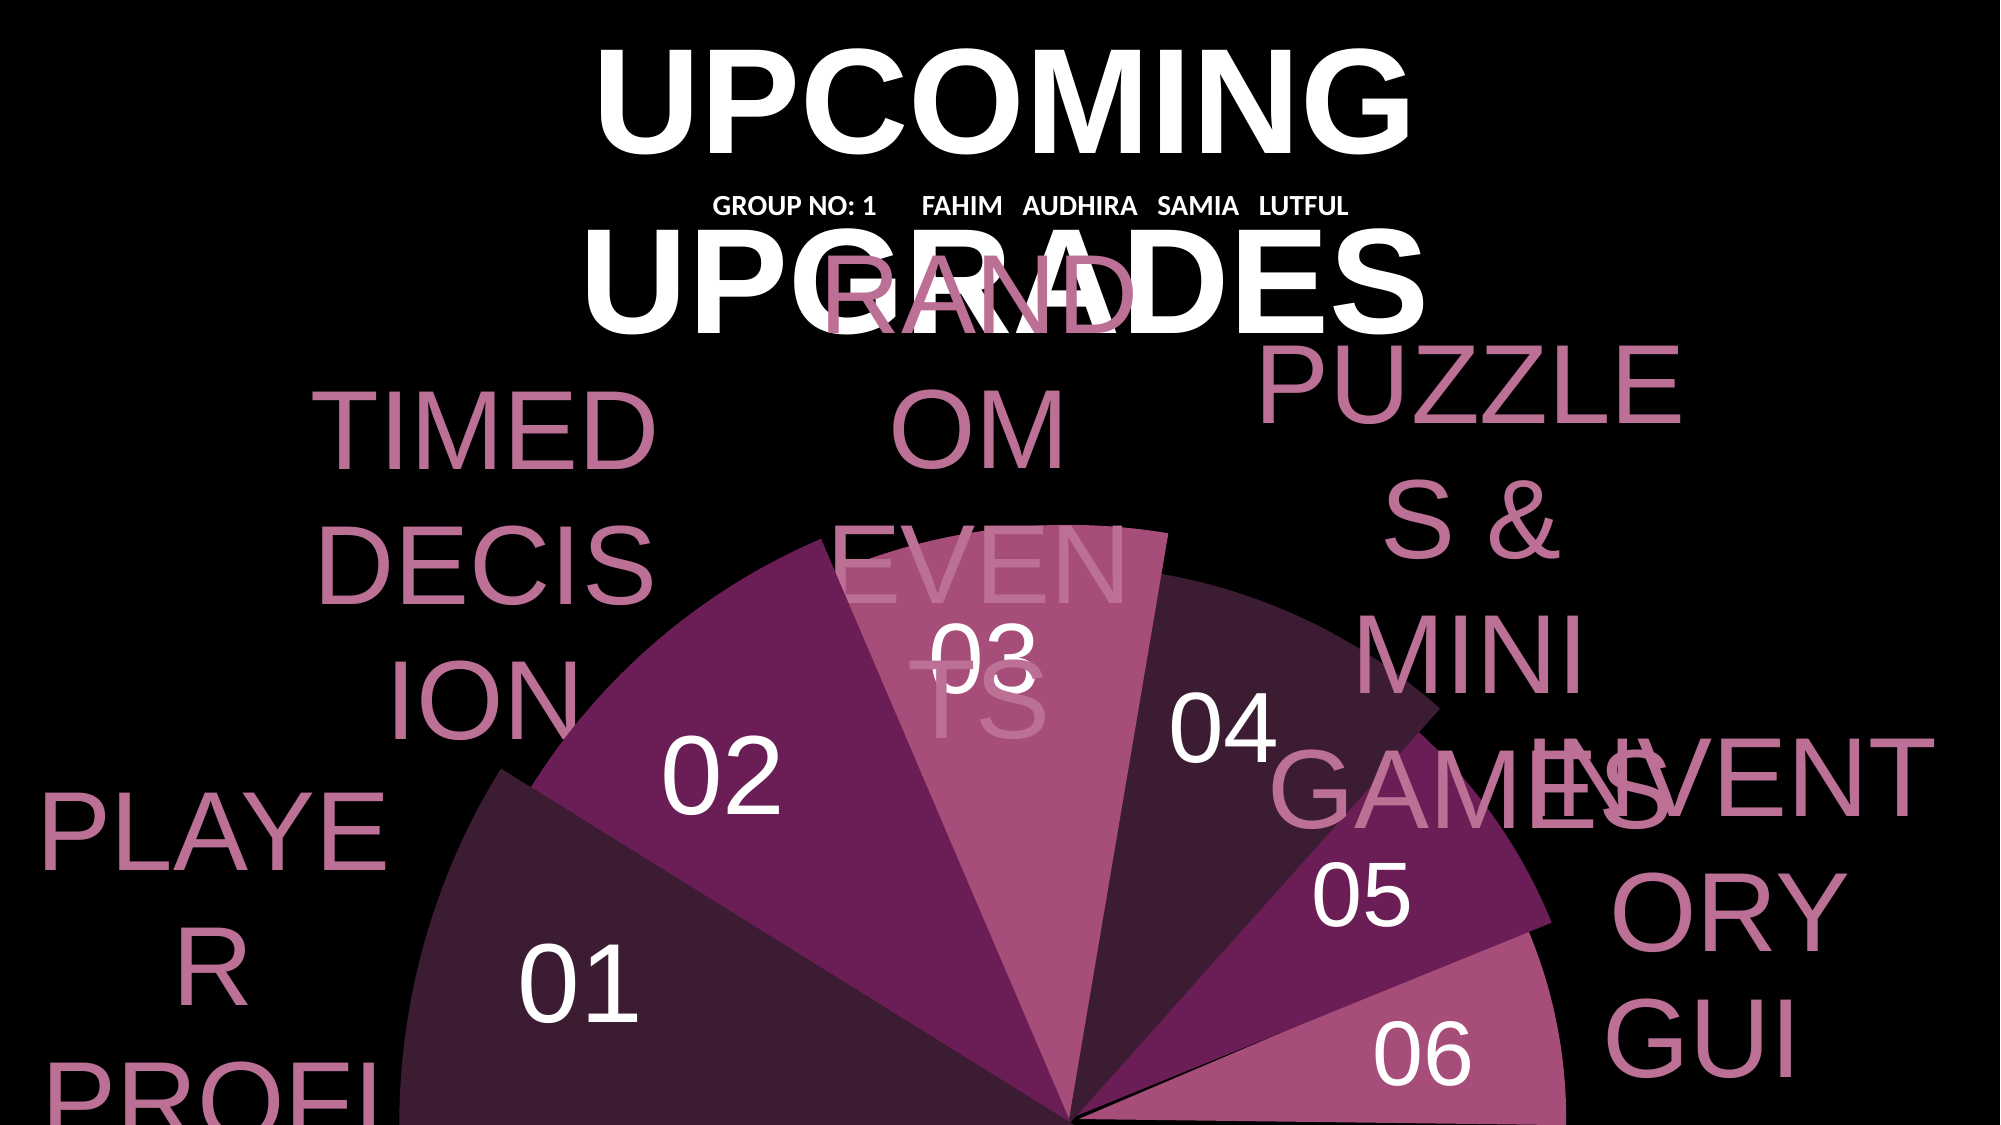

UPCOMING UPGRADES
GROUP NO: 1       FAHIM   AUDHIRA   SAMIA   LUTFUL
RANDOM
EVENTS
PUZZLES & MINI GAMES
TIMED DECISION

01

02

03

04

05

06
INVENTORY
PLAYER PROFILE
GUI